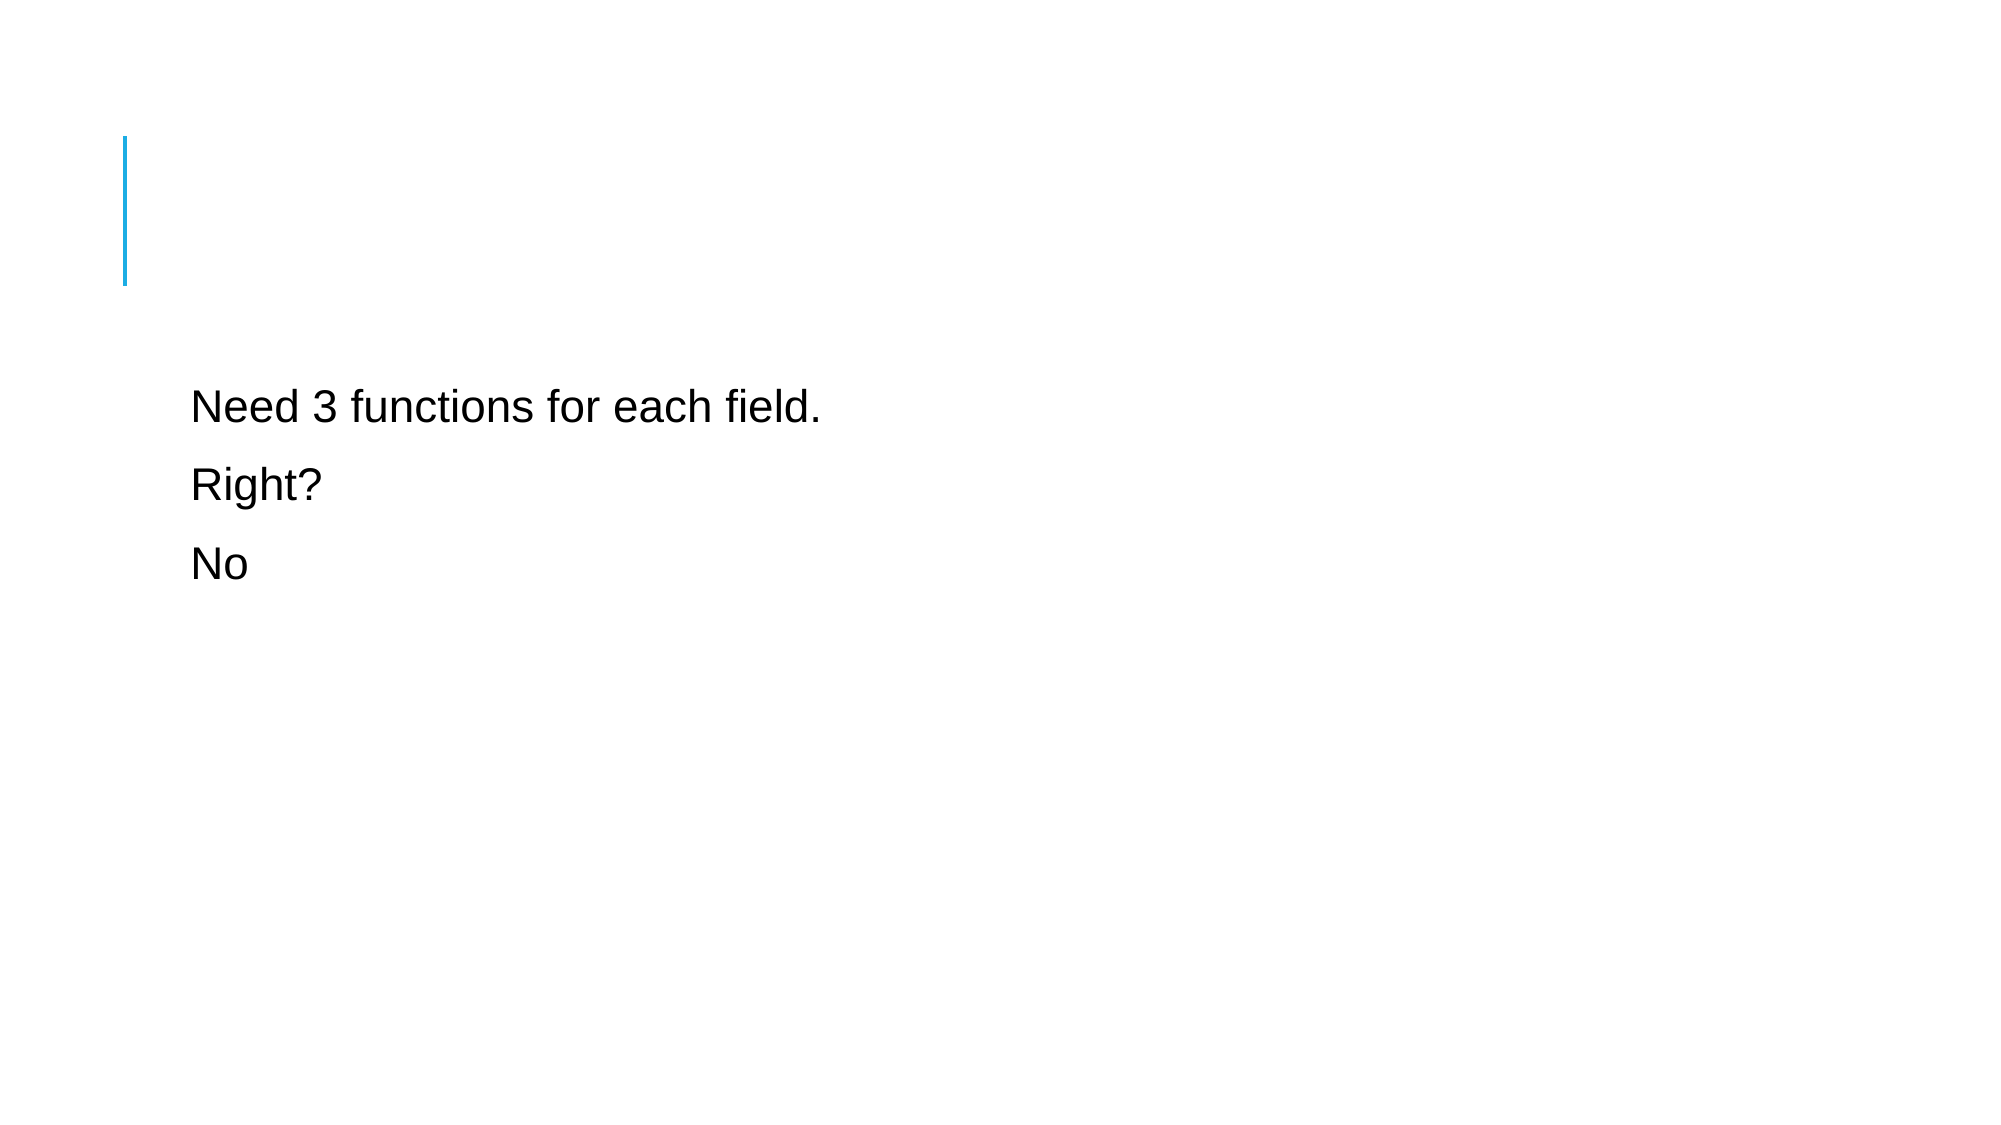

#
Need 3 functions for each field.
Right?
No